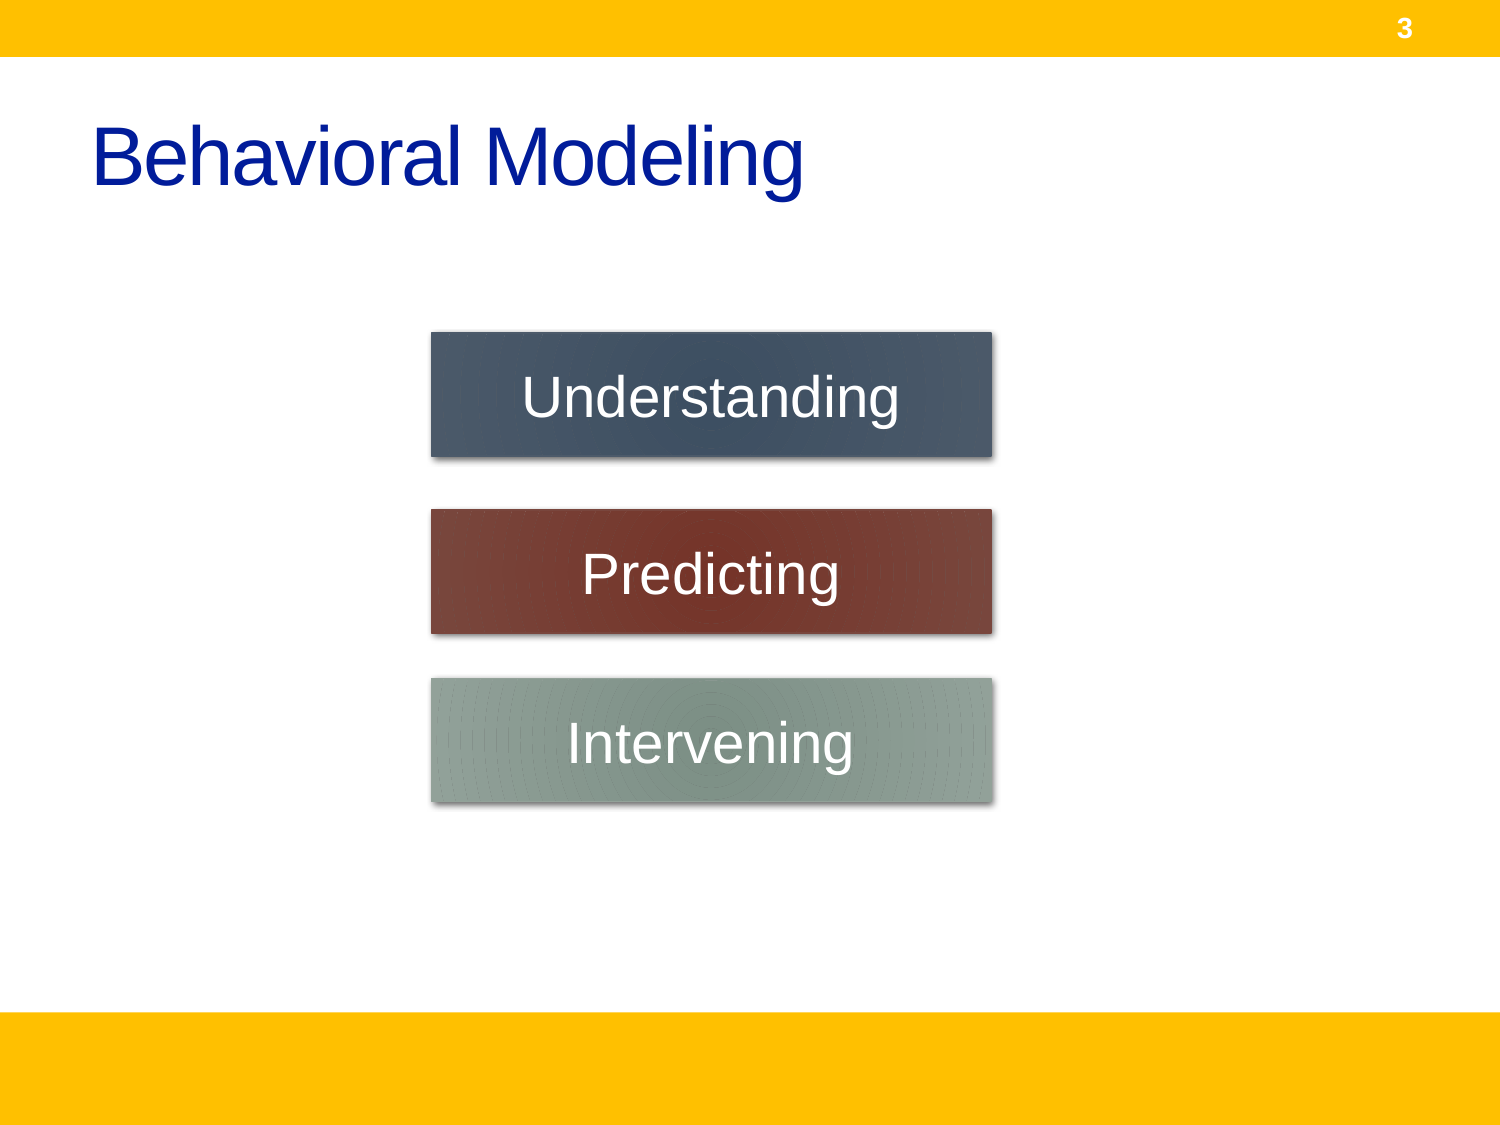

3
# Behavioral Modeling
Understanding
Predicting
Intervening